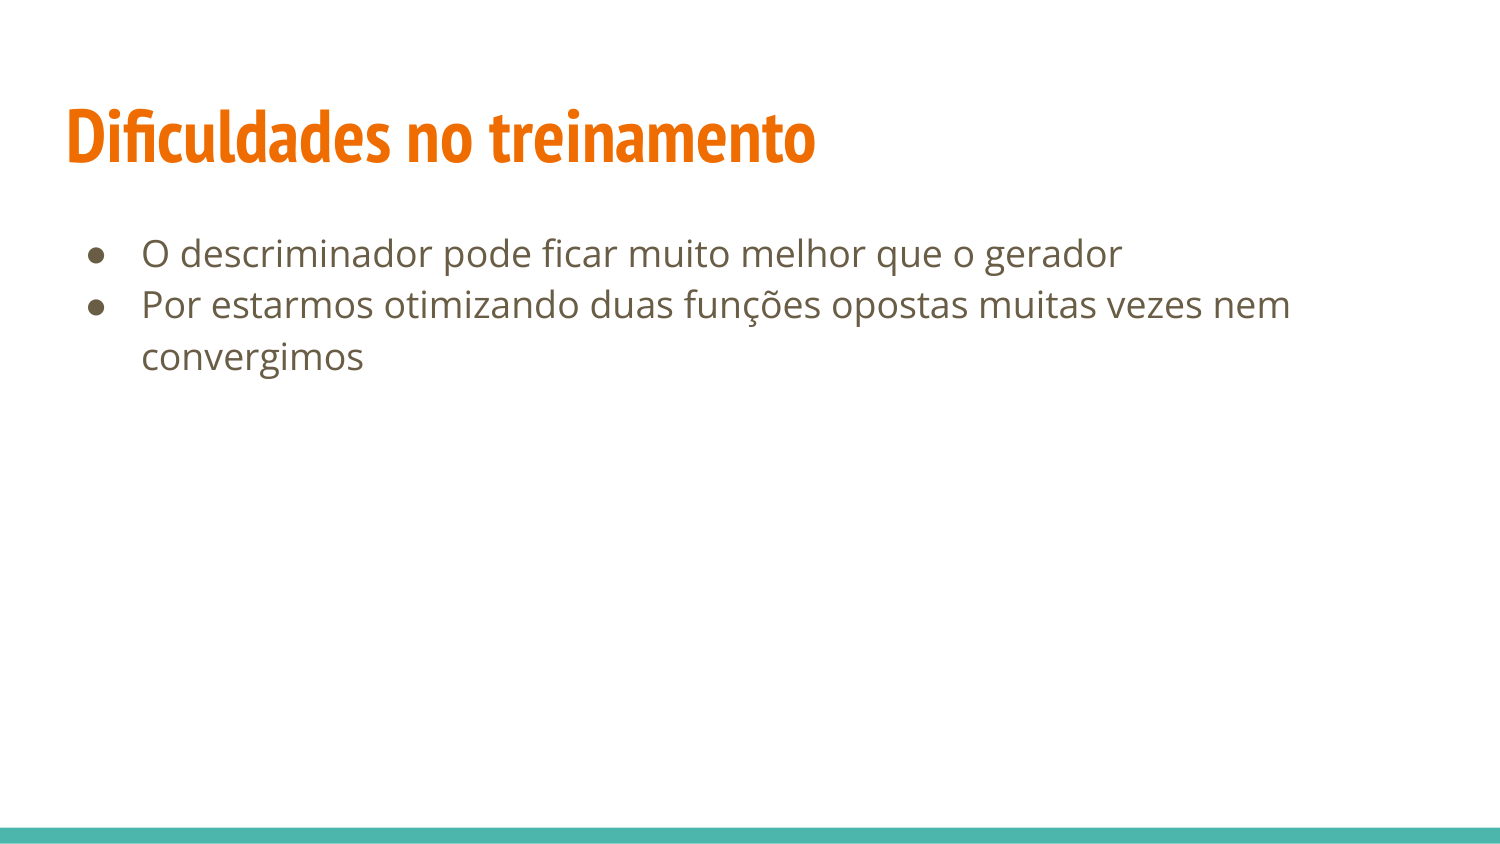

# Dificuldades no treinamento
O descriminador pode ficar muito melhor que o gerador
Por estarmos otimizando duas funções opostas muitas vezes nem convergimos